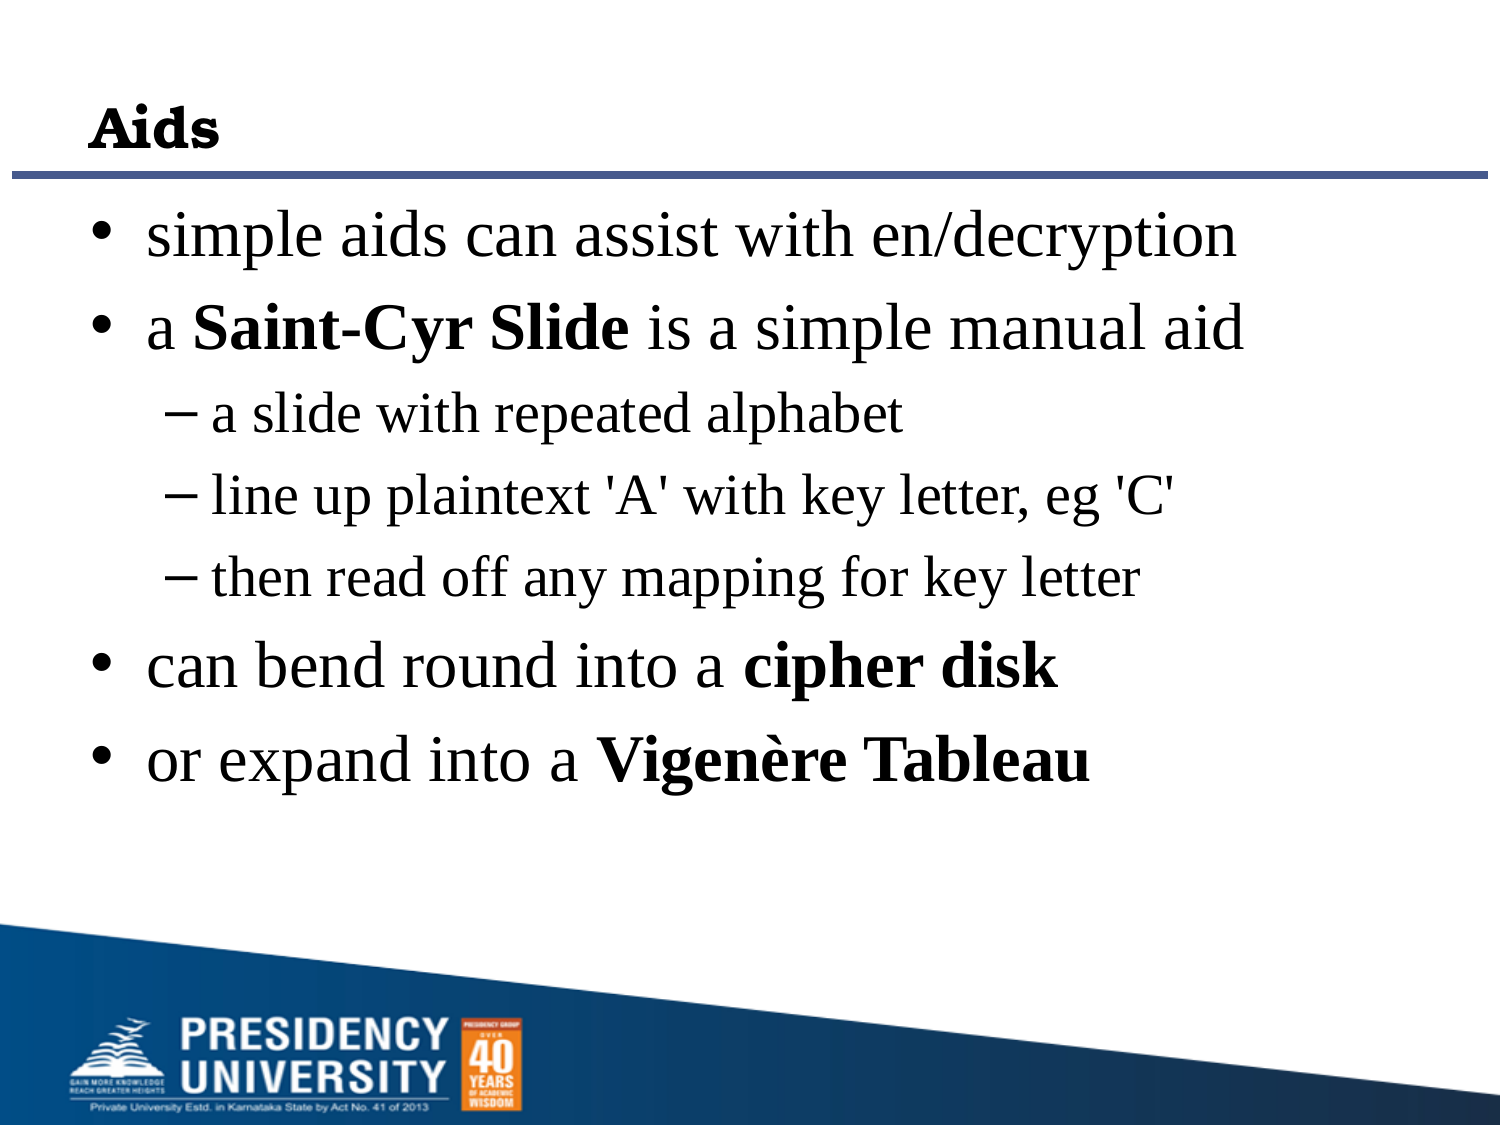

# Aids
simple aids can assist with en/decryption
a Saint-Cyr Slide is a simple manual aid
a slide with repeated alphabet
line up plaintext 'A' with key letter, eg 'C'
then read off any mapping for key letter
can bend round into a cipher disk
or expand into a Vigenère Tableau

122